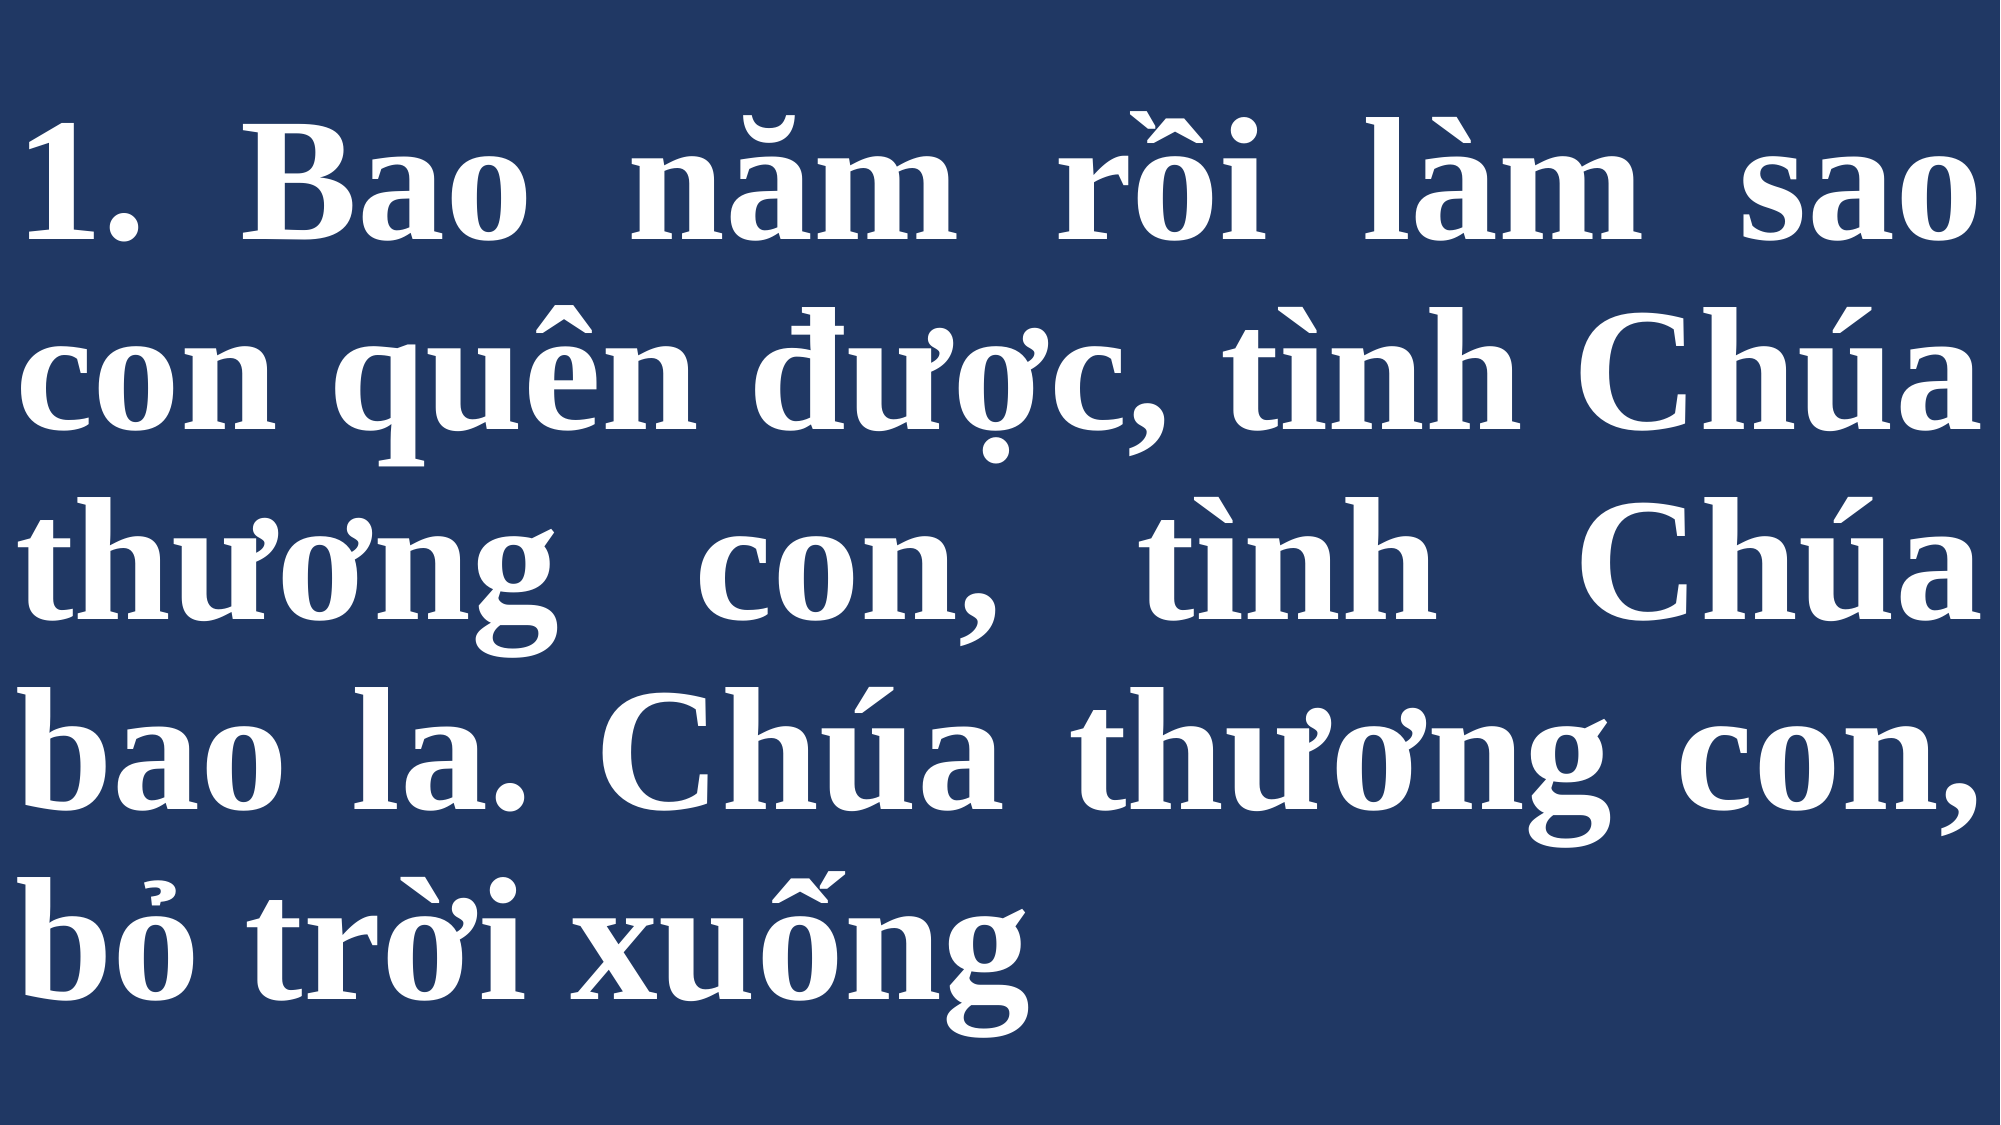

# 1. Bao năm rồi làm sao con quên được, tình Chúa thương con, tình Chúa bao la. Chúa thương con, bỏ trời xuống